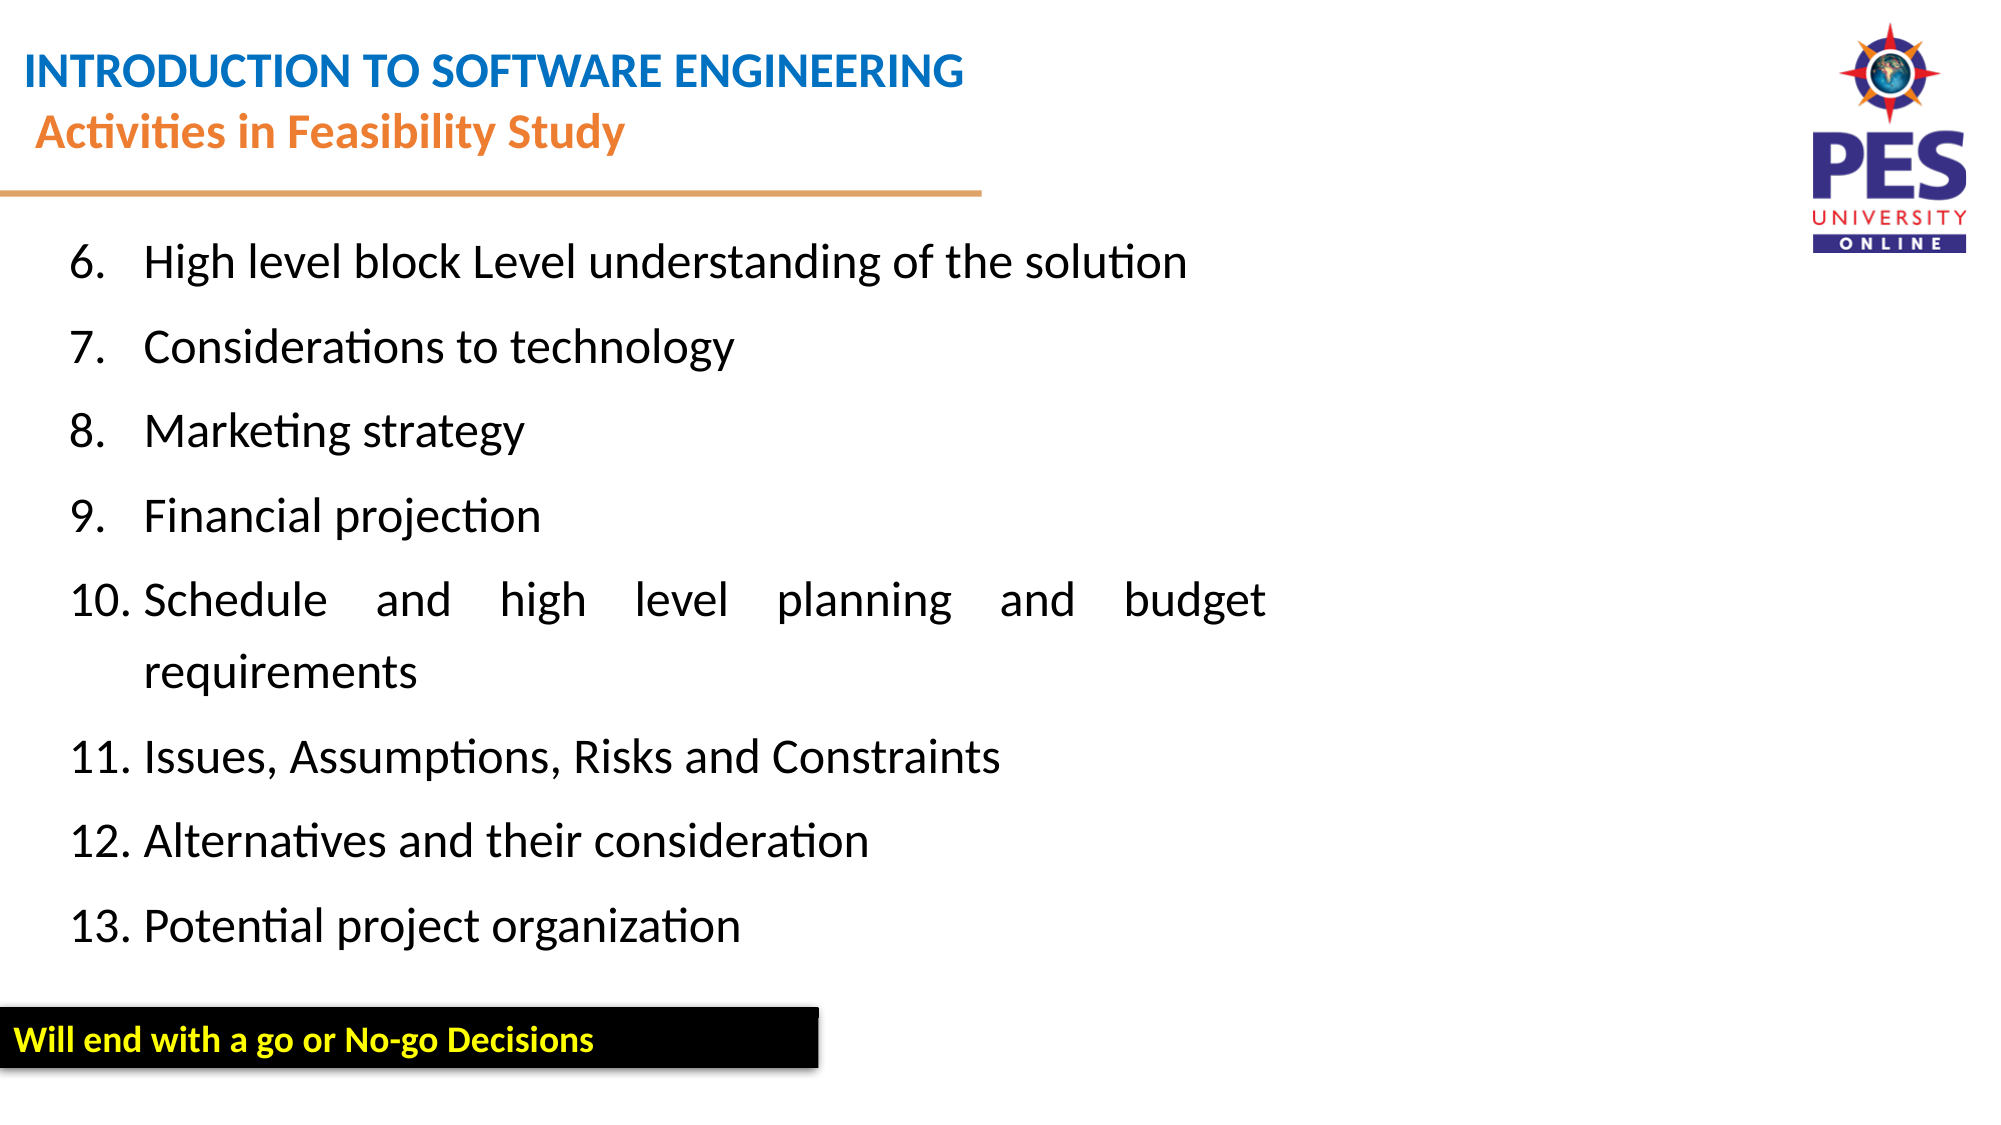

Activities in Feasibility Study
High level block Level understanding of the solution
Considerations to technology
Marketing strategy
Financial projection
Schedule and high level planning and budget requirements
Issues, Assumptions, Risks and Constraints
Alternatives and their consideration
Potential project organization
Will end with a go or No-go Decisions